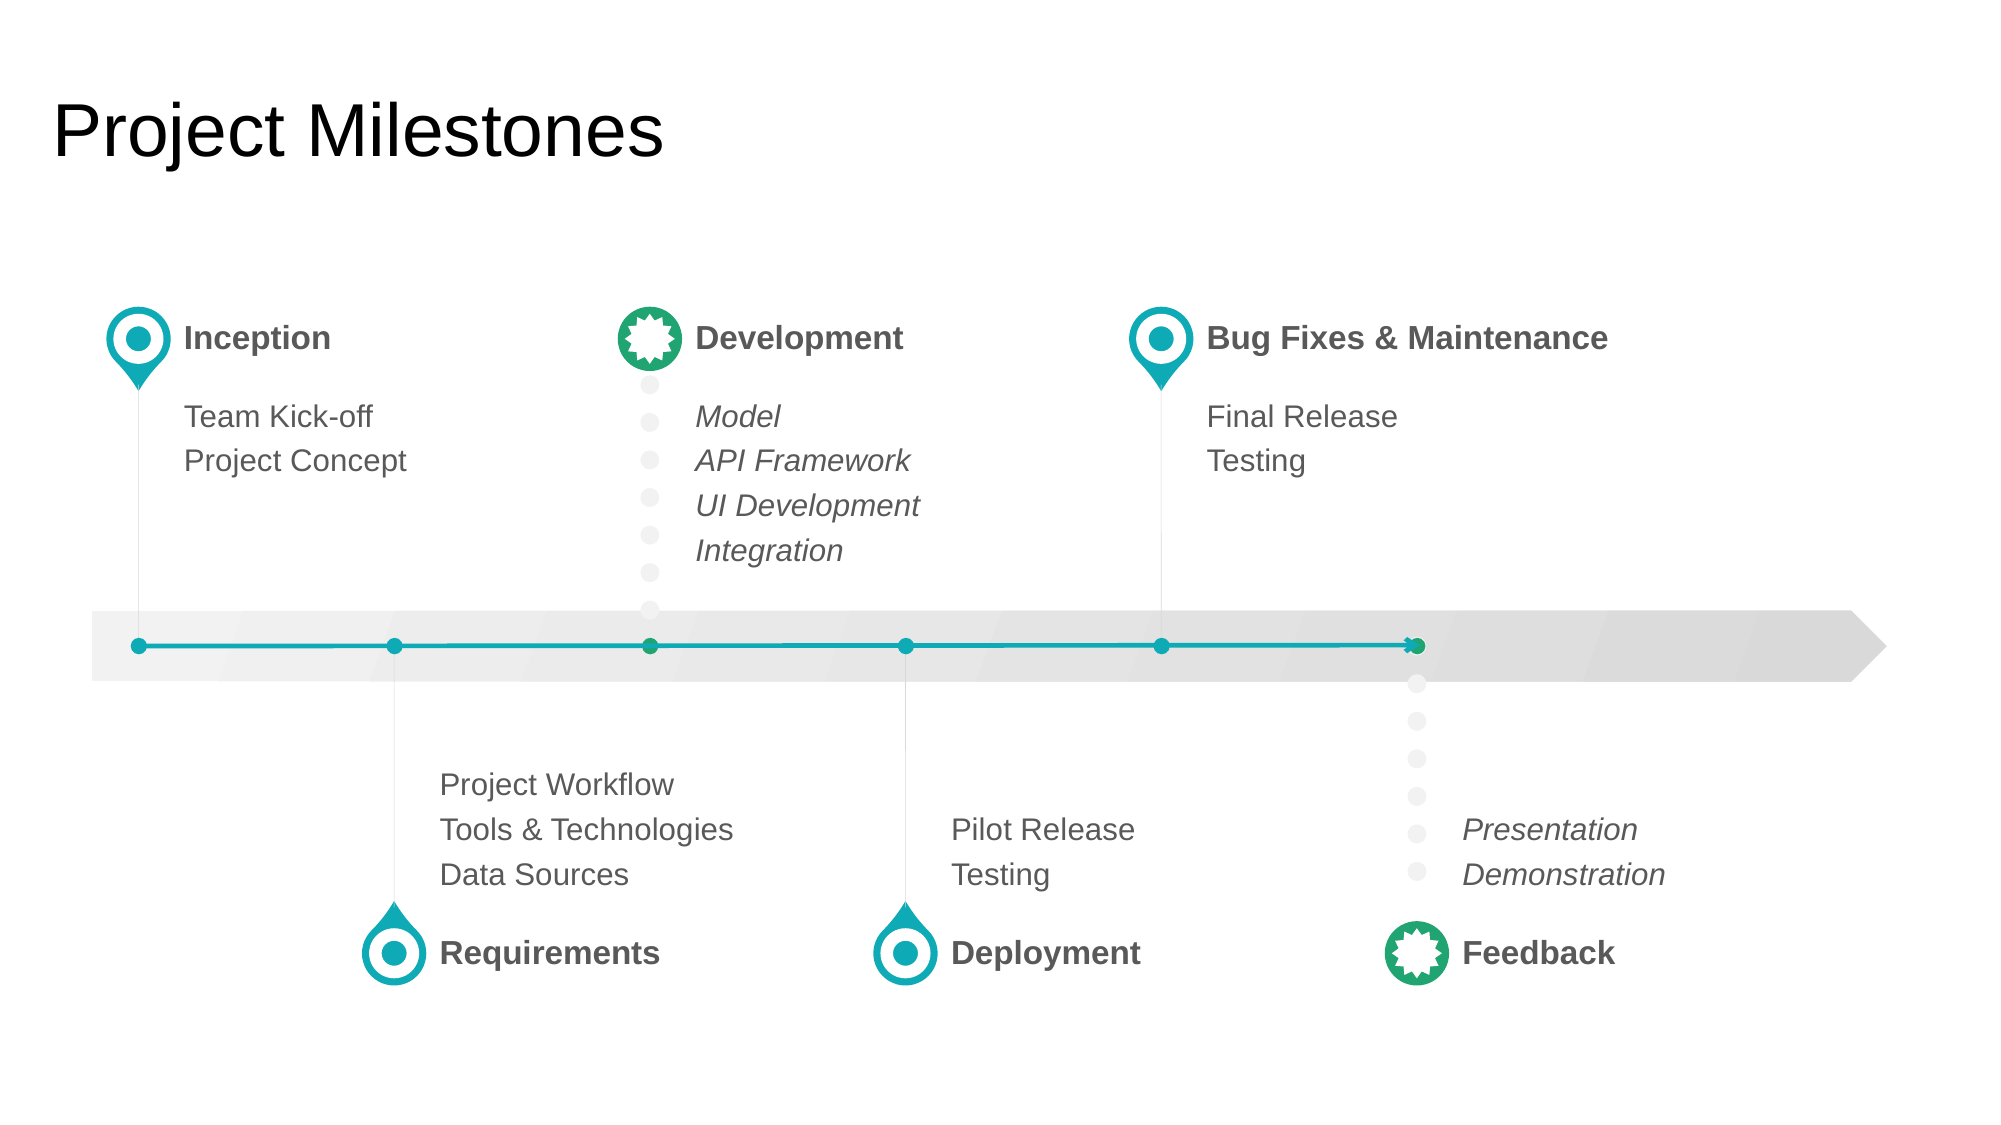

# Project Milestones
Team Kick-off
Project Concept
Inception
Project Workflow
Tools & Technologies
Data Sources
Requirements
Model
API Framework
UI Development
Integration
Development
Pilot Release
Testing
Deployment
Final Release
Testing
Bug Fixes & Maintenance
Presentation
Demonstration
Feedback